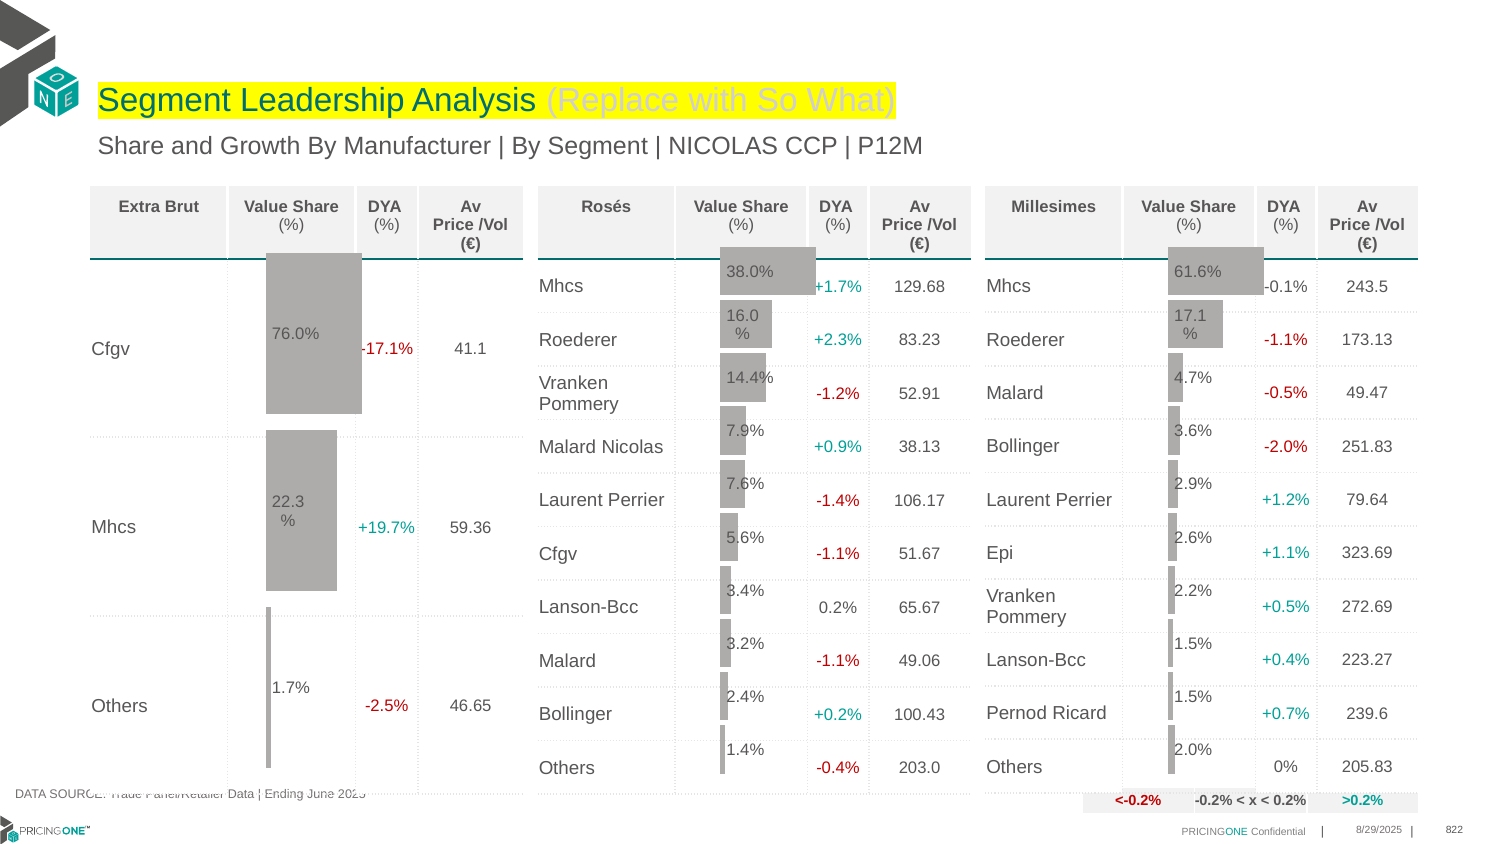

# Segment Leadership Analysis (Replace with So What)
Share and Growth By Manufacturer | By Segment | NICOLAS CCP | P12M
| Rosés | Value Share (%) | DYA (%) | Av Price /Vol (€) |
| --- | --- | --- | --- |
| Mhcs |  | +1.7% | 129.68 |
| Roederer |  | +2.3% | 83.23 |
| Vranken Pommery |  | -1.2% | 52.91 |
| Malard Nicolas |  | +0.9% | 38.13 |
| Laurent Perrier |  | -1.4% | 106.17 |
| Cfgv |  | -1.1% | 51.67 |
| Lanson-Bcc |  | 0.2% | 65.67 |
| Malard |  | -1.1% | 49.06 |
| Bollinger |  | +0.2% | 100.43 |
| Others |  | -0.4% | 203.0 |
| Extra Brut | Value Share (%) | DYA (%) | Av Price /Vol (€) |
| --- | --- | --- | --- |
| Cfgv |  | -17.1% | 41.1 |
| Mhcs |  | +19.7% | 59.36 |
| Others |  | -2.5% | 46.65 |
| Millesimes | Value Share (%) | DYA (%) | Av Price /Vol (€) |
| --- | --- | --- | --- |
| Mhcs |  | -0.1% | 243.5 |
| Roederer |  | -1.1% | 173.13 |
| Malard |  | -0.5% | 49.47 |
| Bollinger |  | -2.0% | 251.83 |
| Laurent Perrier |  | +1.2% | 79.64 |
| Epi |  | +1.1% | 323.69 |
| Vranken Pommery |  | +0.5% | 272.69 |
| Lanson-Bcc |  | +0.4% | 223.27 |
| Pernod Ricard |  | +0.7% | 239.6 |
| Others |  | 0% | 205.83 |

### Chart

| Category | Extra Brut | NICOLAS CCP |
|---|---|
|  | 0.7596925197679539 |

### Chart

| Category | Rosés | NICOLAS CCP |
|---|---|
|  | 0.3802909703213526 |

### Chart

| Category | Millesimes | NICOLAS CCP |
|---|---|
|  | 0.6161916692765425 |
DATA SOURCE: Trade Panel/Retailer Data | Ending June 2025
| <-0.2% | -0.2% < x < 0.2% | >0.2% |
| --- | --- | --- |

8/29/2025
822